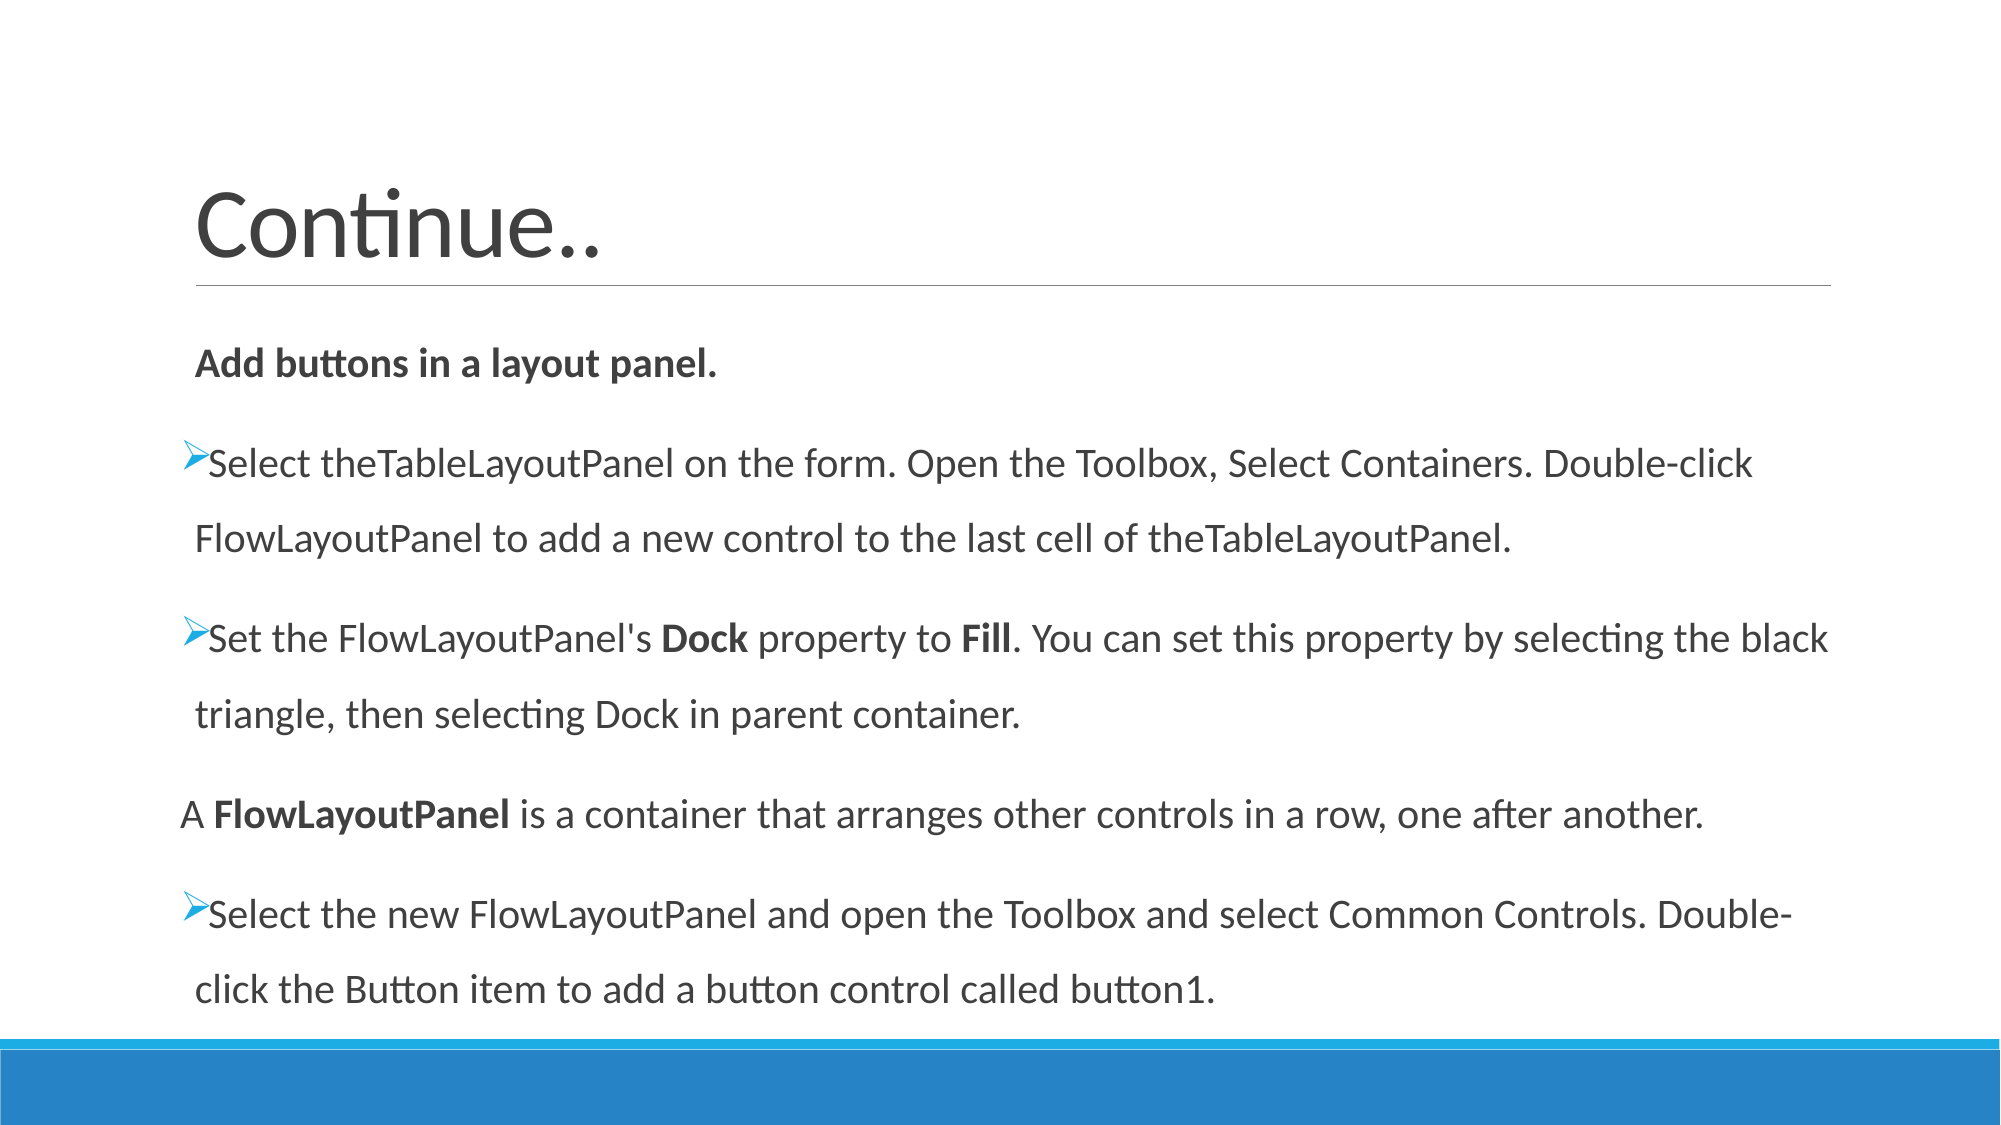

# Continue..
Add buttons in a layout panel.
Select theTableLayoutPanel on the form. Open the Toolbox, Select Containers. Double-click FlowLayoutPanel to add a new control to the last cell of theTableLayoutPanel.
Set the FlowLayoutPanel's Dock property to Fill. You can set this property by selecting the black triangle, then selecting Dock in parent container.
A FlowLayoutPanel is a container that arranges other controls in a row, one after another.
Select the new FlowLayoutPanel and open the Toolbox and select Common Controls. Double-click the Button item to add a button control called button1.